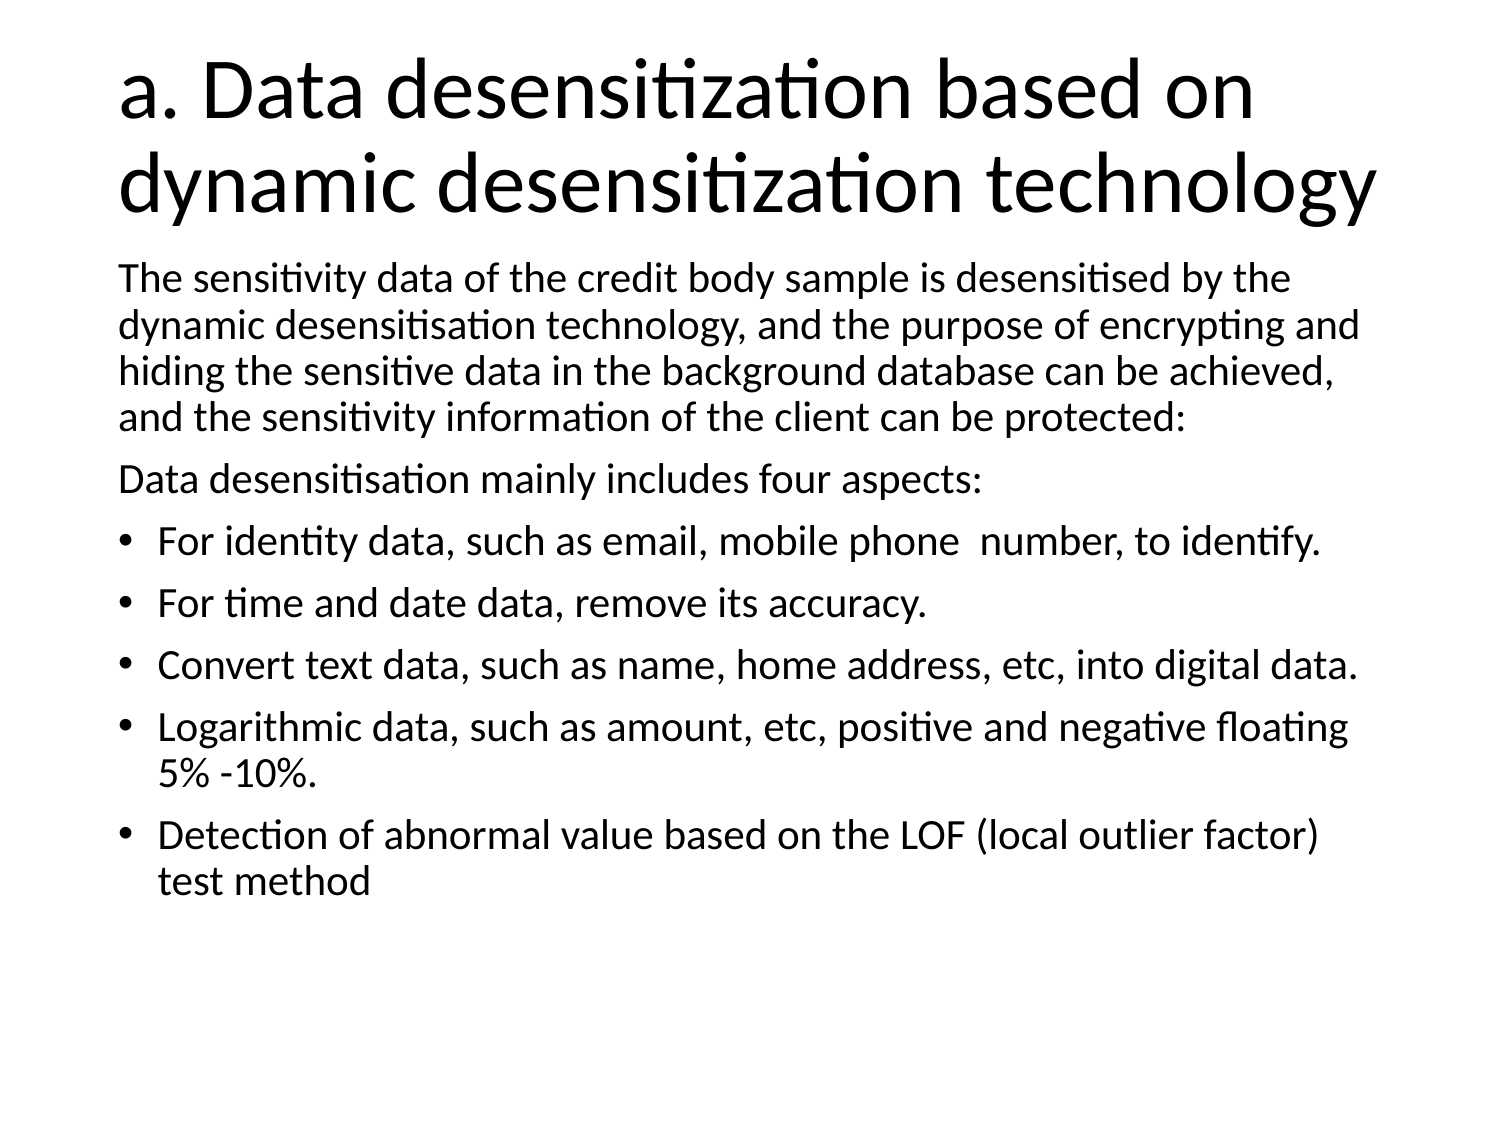

# a. Data desensitization based on dynamic desensitization technology
The sensitivity data of the credit body sample is desensitised by the dynamic desensitisation technology, and the purpose of encrypting and hiding the sensitive data in the background database can be achieved, and the sensitivity information of the client can be protected:
Data desensitisation mainly includes four aspects:
For identity data, such as email, mobile phone  number, to identify.
For time and date data, remove its accuracy.
Convert text data, such as name, home address, etc, into digital data.
Logarithmic data, such as amount, etc, positive and negative floating 5% -10%.
Detection of abnormal value based on the LOF (local outlier factor) test method